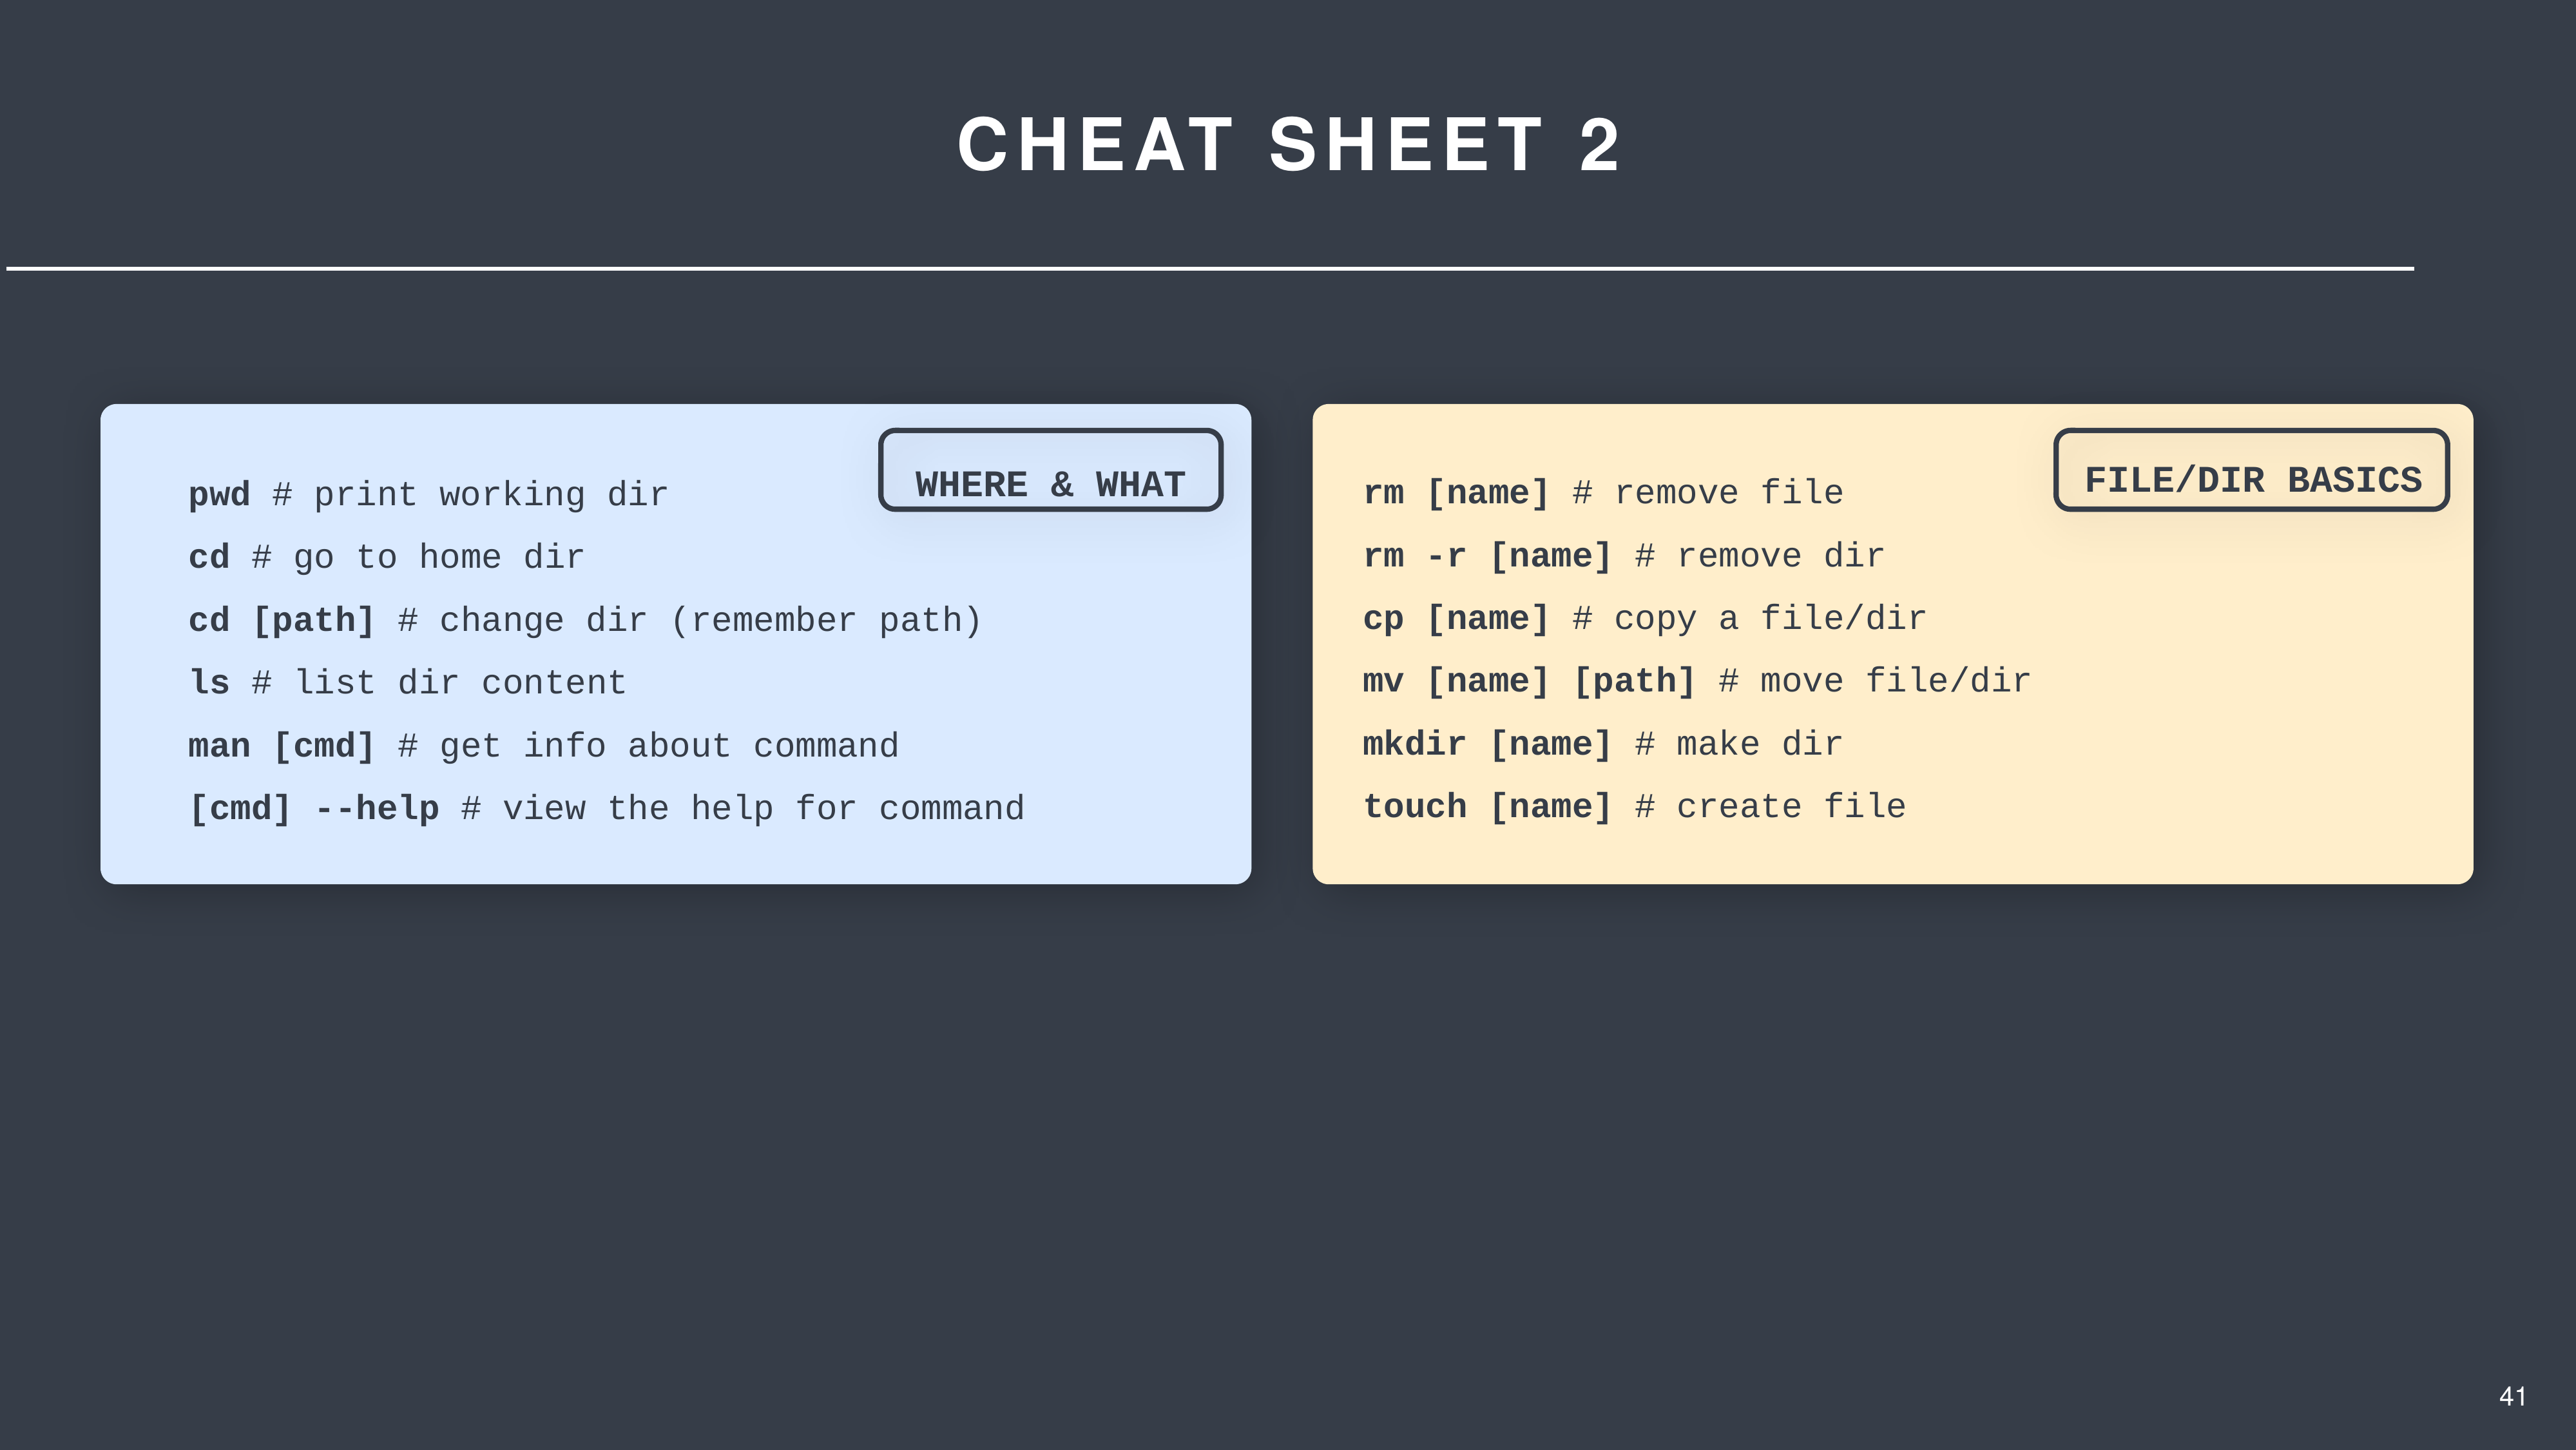

CHEAT SHEET 2

FILE/DIR BASICS
WHERE & WHAT
rm [name] # remove file
rm -r [name] # remove dir
cp [name] # copy a file/dir
mv [name] [path] # move file/dir
mkdir [name] # make dir
touch [name] # create file
pwd # print working dir
cd # go to home dir
cd [path] # change dir (remember path)
ls # list dir content
man [cmd] # get info about command
[cmd] --help # view the help for command
41